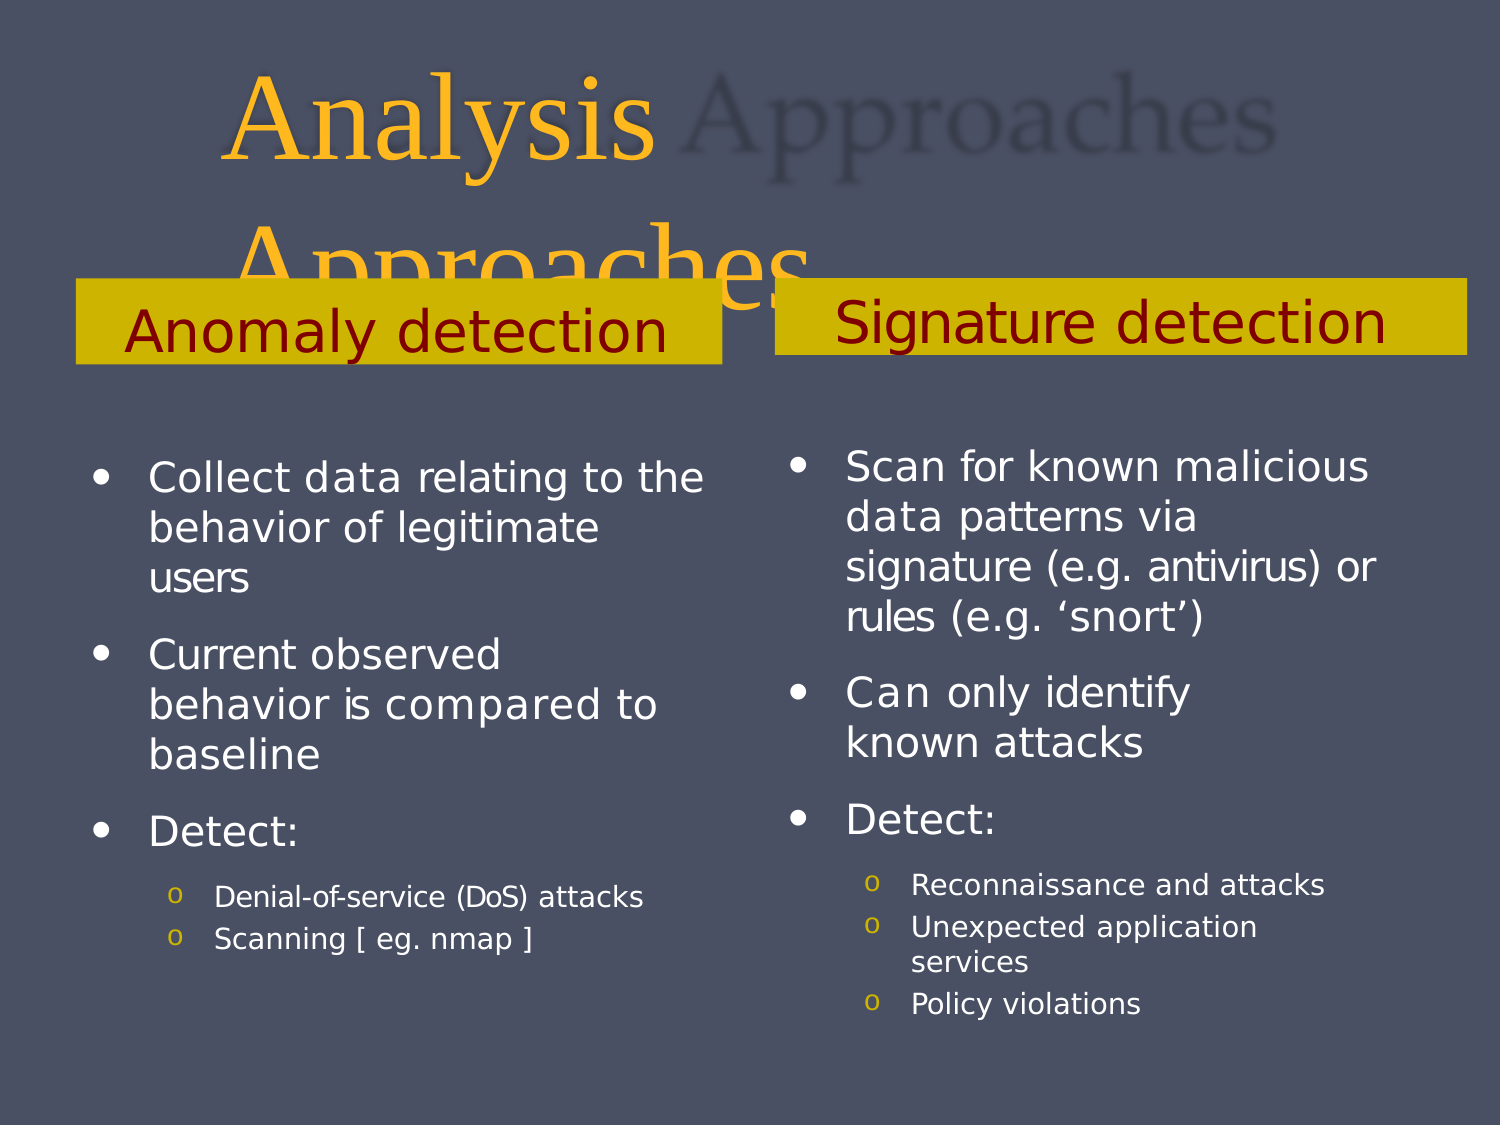

# Analysis Approaches
Signature detection
Anomaly detection
Scan for known malicious data patterns via signature (e.g. antivirus) or rules (e.g. ‘snort’)
Can only identify known attacks
Detect:
Reconnaissance and attacks
Unexpected application services
Policy violations
Collect data relating to the behavior of legitimate users
Current observed behavior is compared to baseline
Detect:
Denial-of-service (DoS) attacks
Scanning [ eg. nmap ]